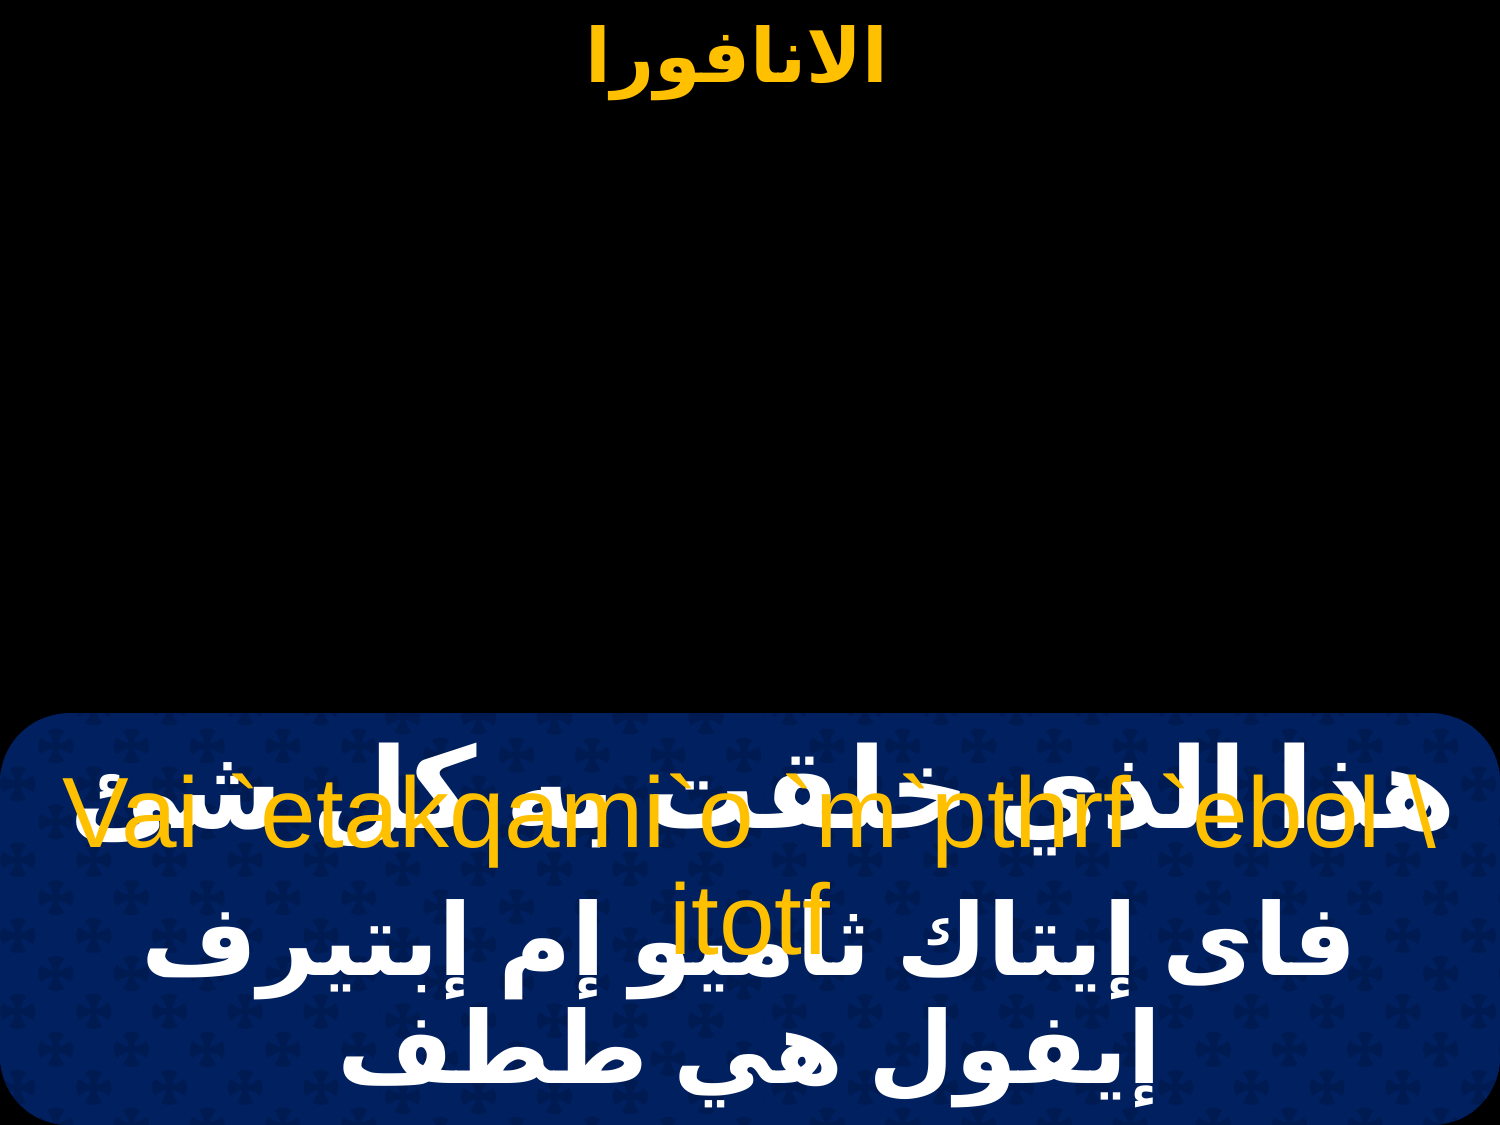

# هذا الذي خلقت به كل شئ
Vai `etakqami`o `m`pthrf `ebol \itotf
فاى إيتاك ثاميو إم إبتيرف إيفول هي ططف